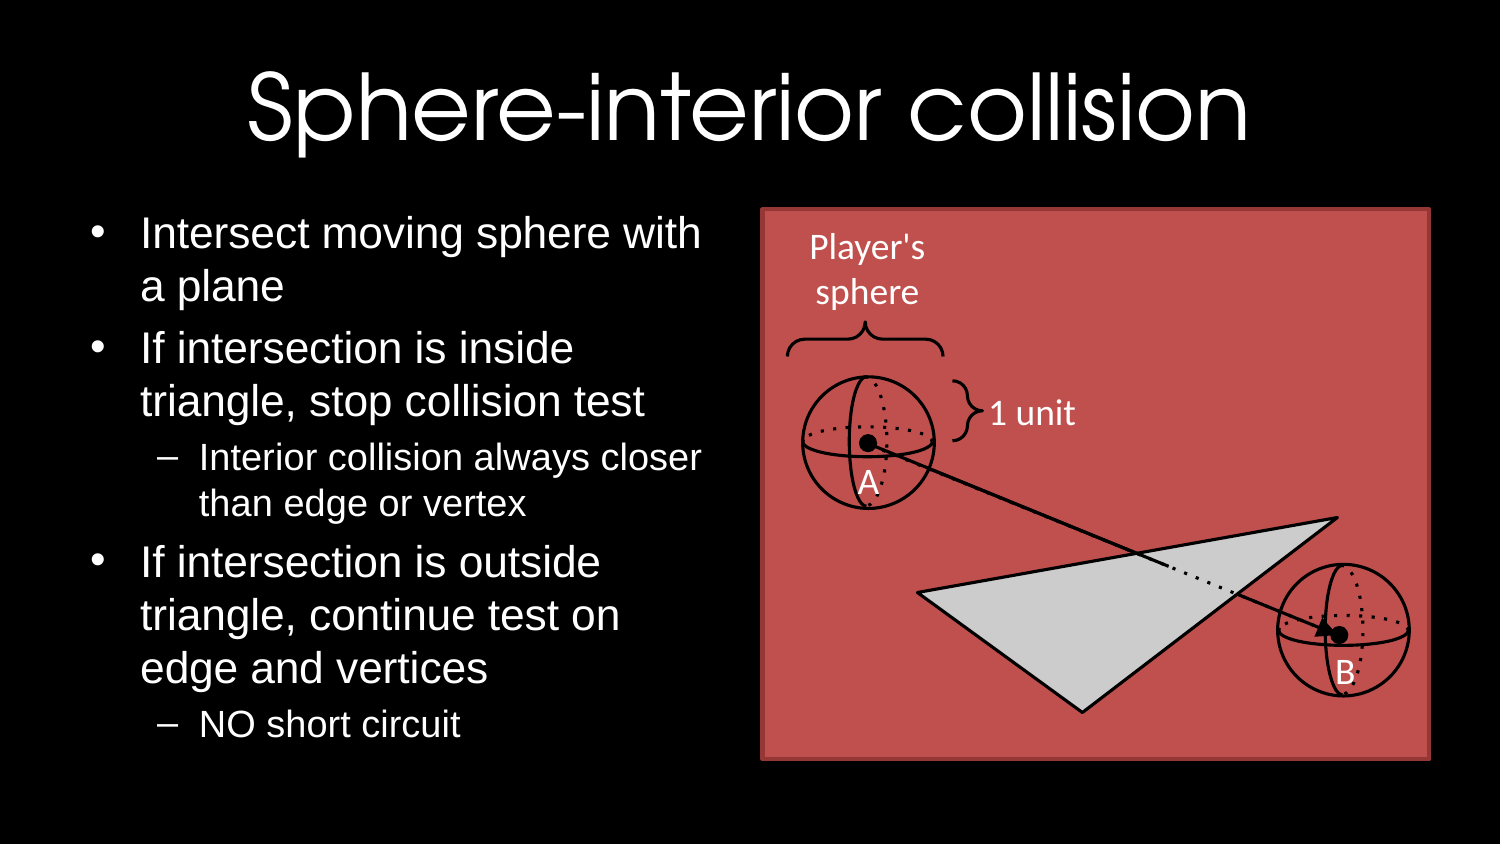

# Sphere-interior collision
Intersect moving sphere with a plane
If intersection is inside triangle, stop collision test
Interior collision always closer than edge or vertex
If intersection is outside triangle, continue test on edge and vertices
NO short circuit

Player's sphere

1 unit

A

B